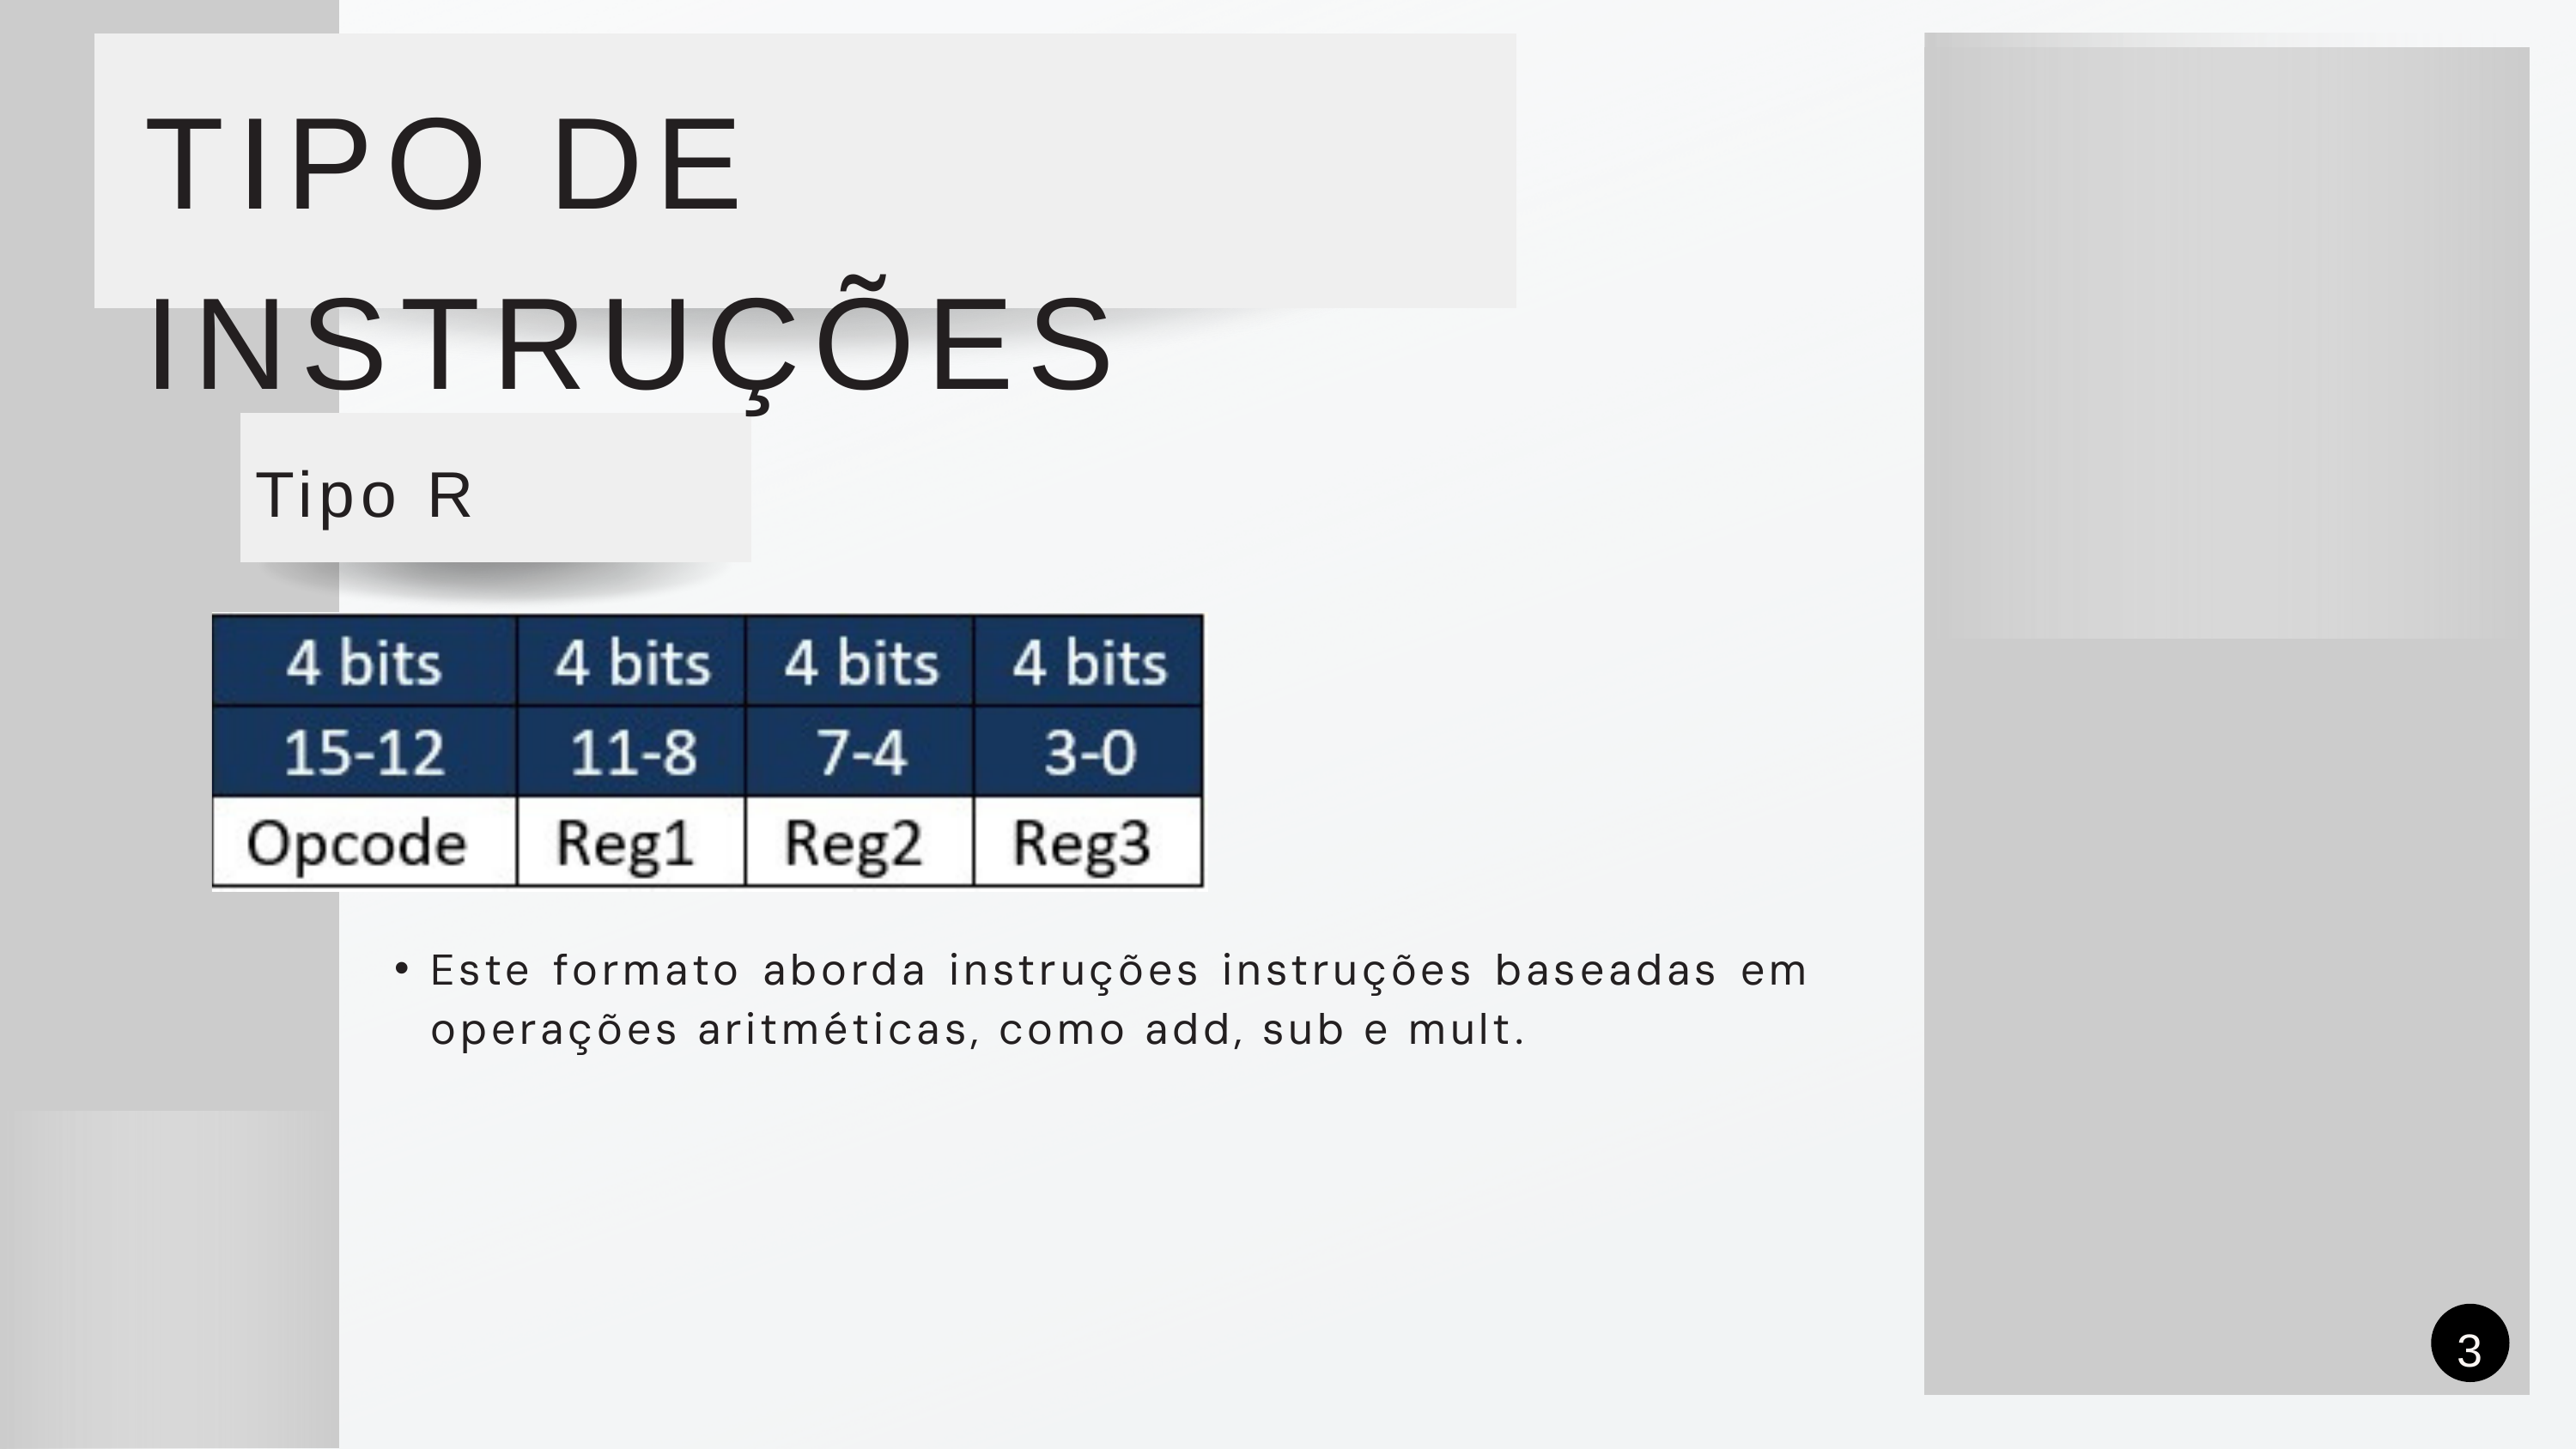

TIPO DE INSTRUÇÕES

Tipo R

Este formato aborda instruções instruções baseadas em operações aritméticas, como add, sub e mult.

3